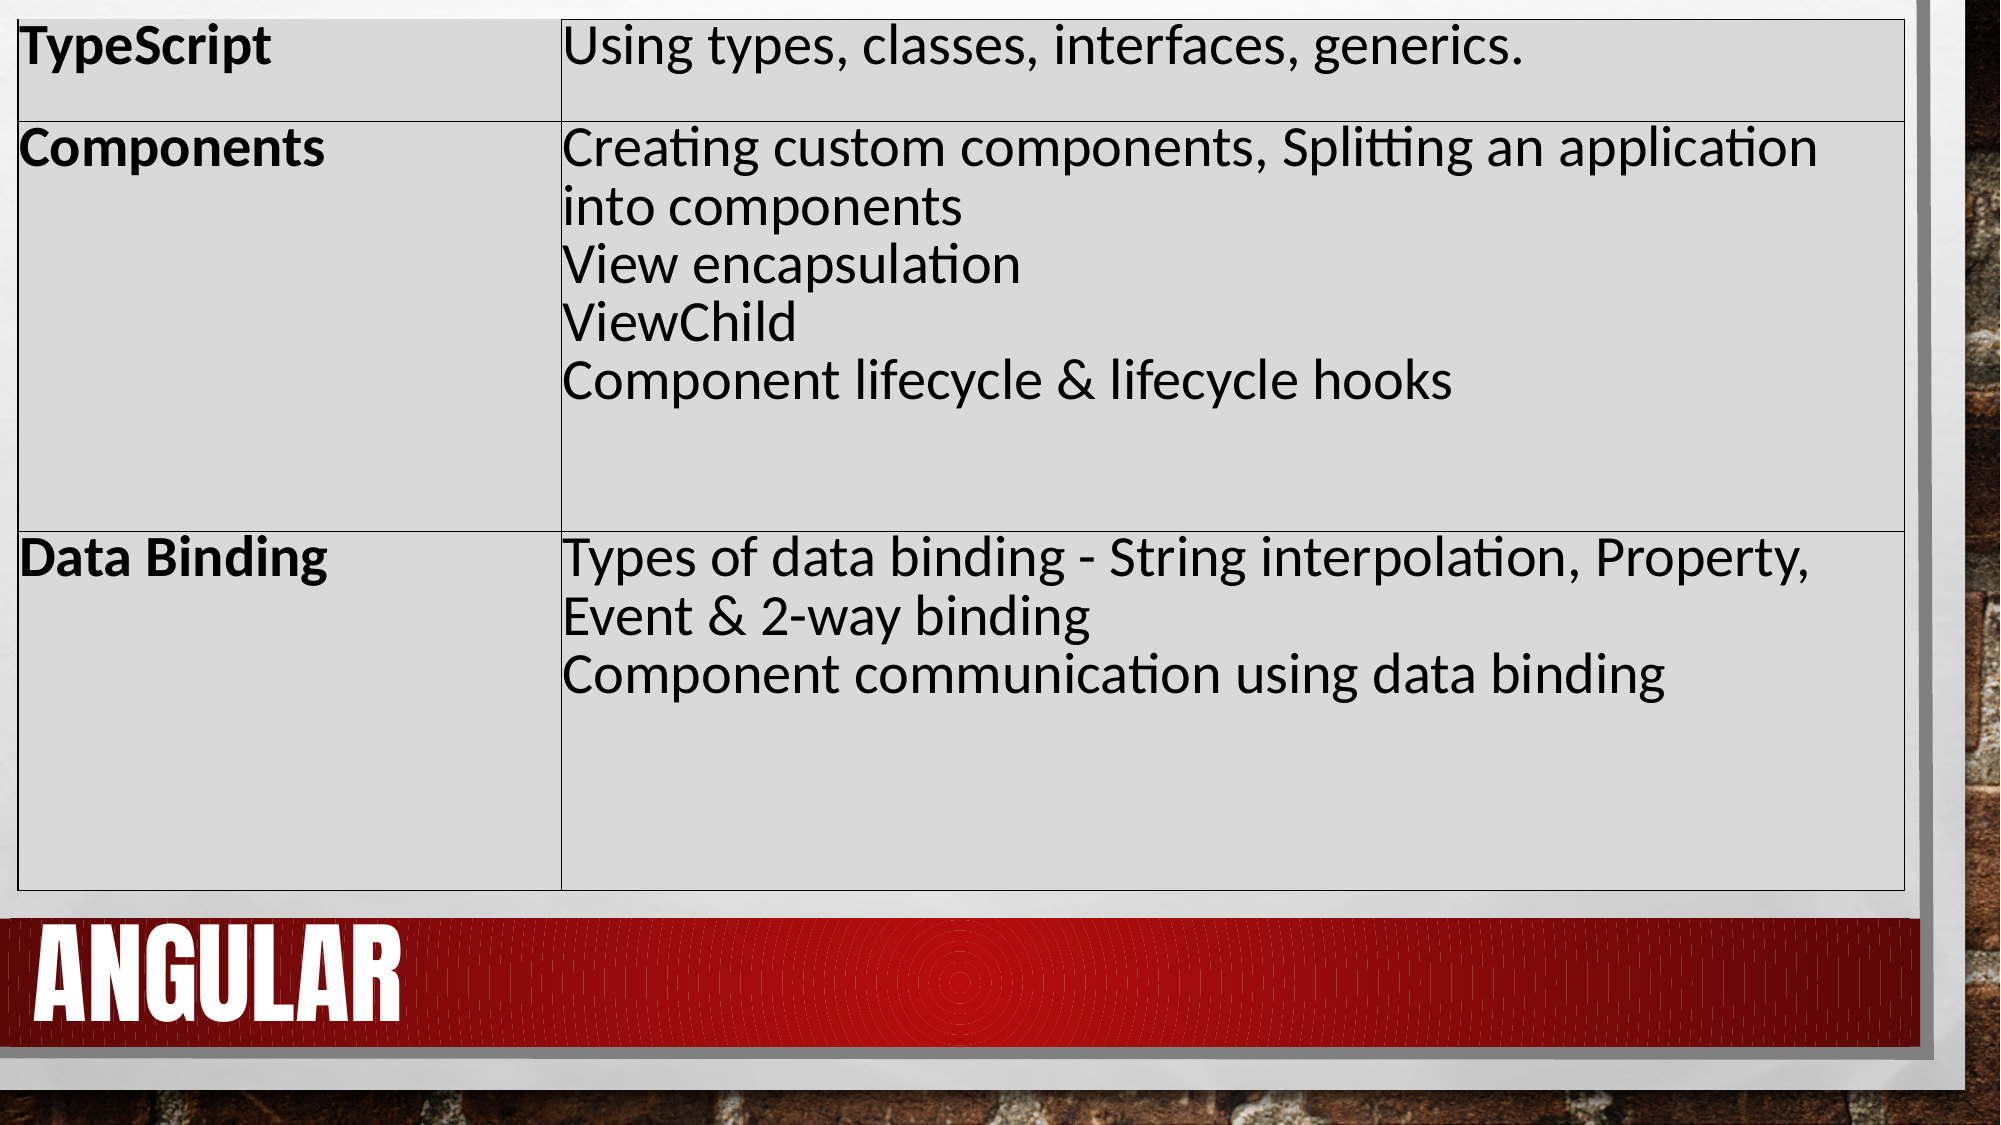

| TypeScript | Using types, classes, interfaces, generics. |
| --- | --- |
| Components | Creating custom components, Splitting an application into components View encapsulation ViewChild Component lifecycle & lifecycle hooks |
| Data Binding | Types of data binding - String interpolation, Property, Event & 2-way binding Component communication using data binding |
# Angular